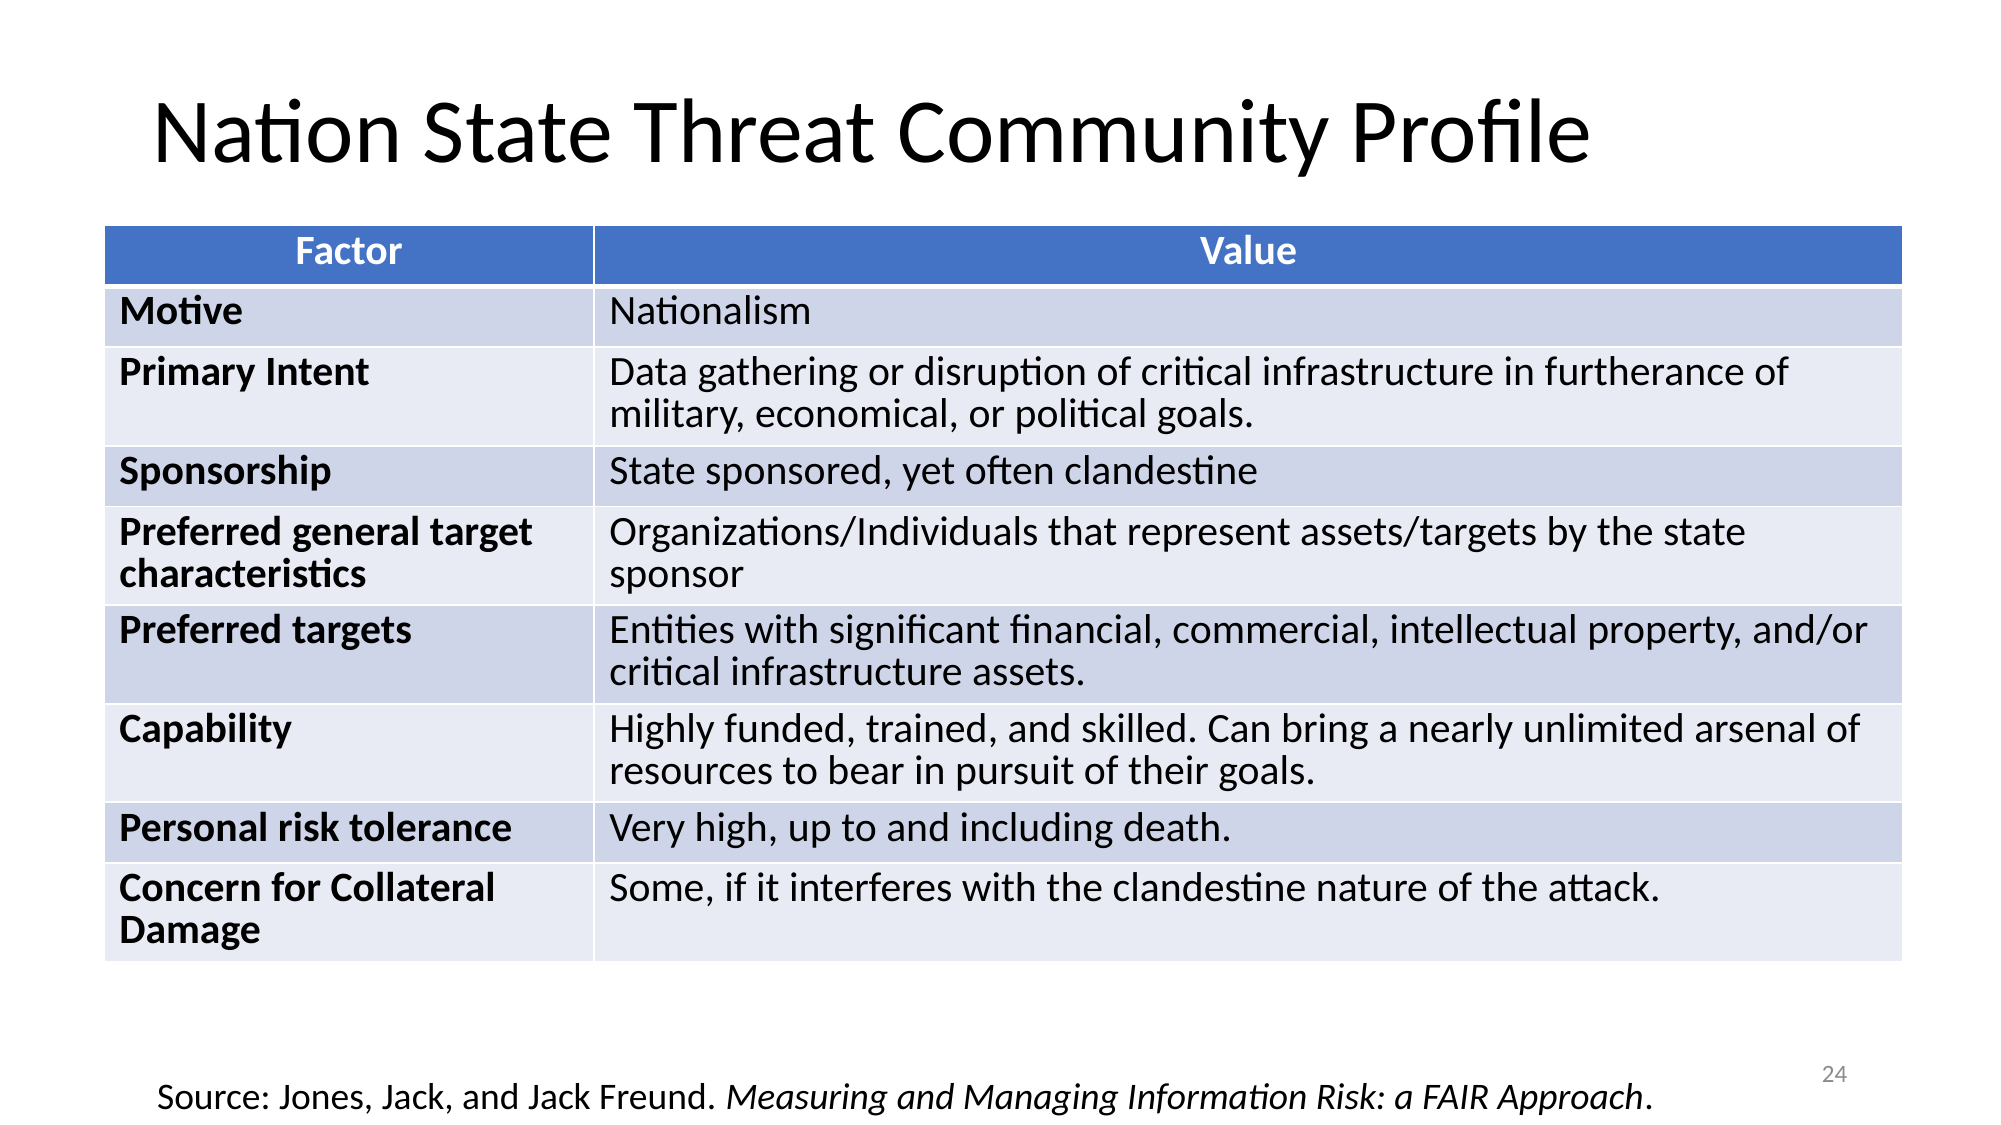

# Nation State Threat Community Profile
| Factor | Value |
| --- | --- |
| Motive | Nationalism |
| Primary Intent | Data gathering or disruption of critical infrastructure in furtherance of military, economical, or political goals. |
| Sponsorship | State sponsored, yet often clandestine |
| Preferred general target characteristics | Organizations/Individuals that represent assets/targets by the state sponsor |
| Preferred targets | Entities with significant financial, commercial, intellectual property, and/or critical infrastructure assets. |
| Capability | Highly funded, trained, and skilled. Can bring a nearly unlimited arsenal of resources to bear in pursuit of their goals. |
| Personal risk tolerance | Very high, up to and including death. |
| Concern for Collateral Damage | Some, if it interferes with the clandestine nature of the attack. |
24
Source: Jones, Jack, and Jack Freund. Measuring and Managing Information Risk: a FAIR Approach.